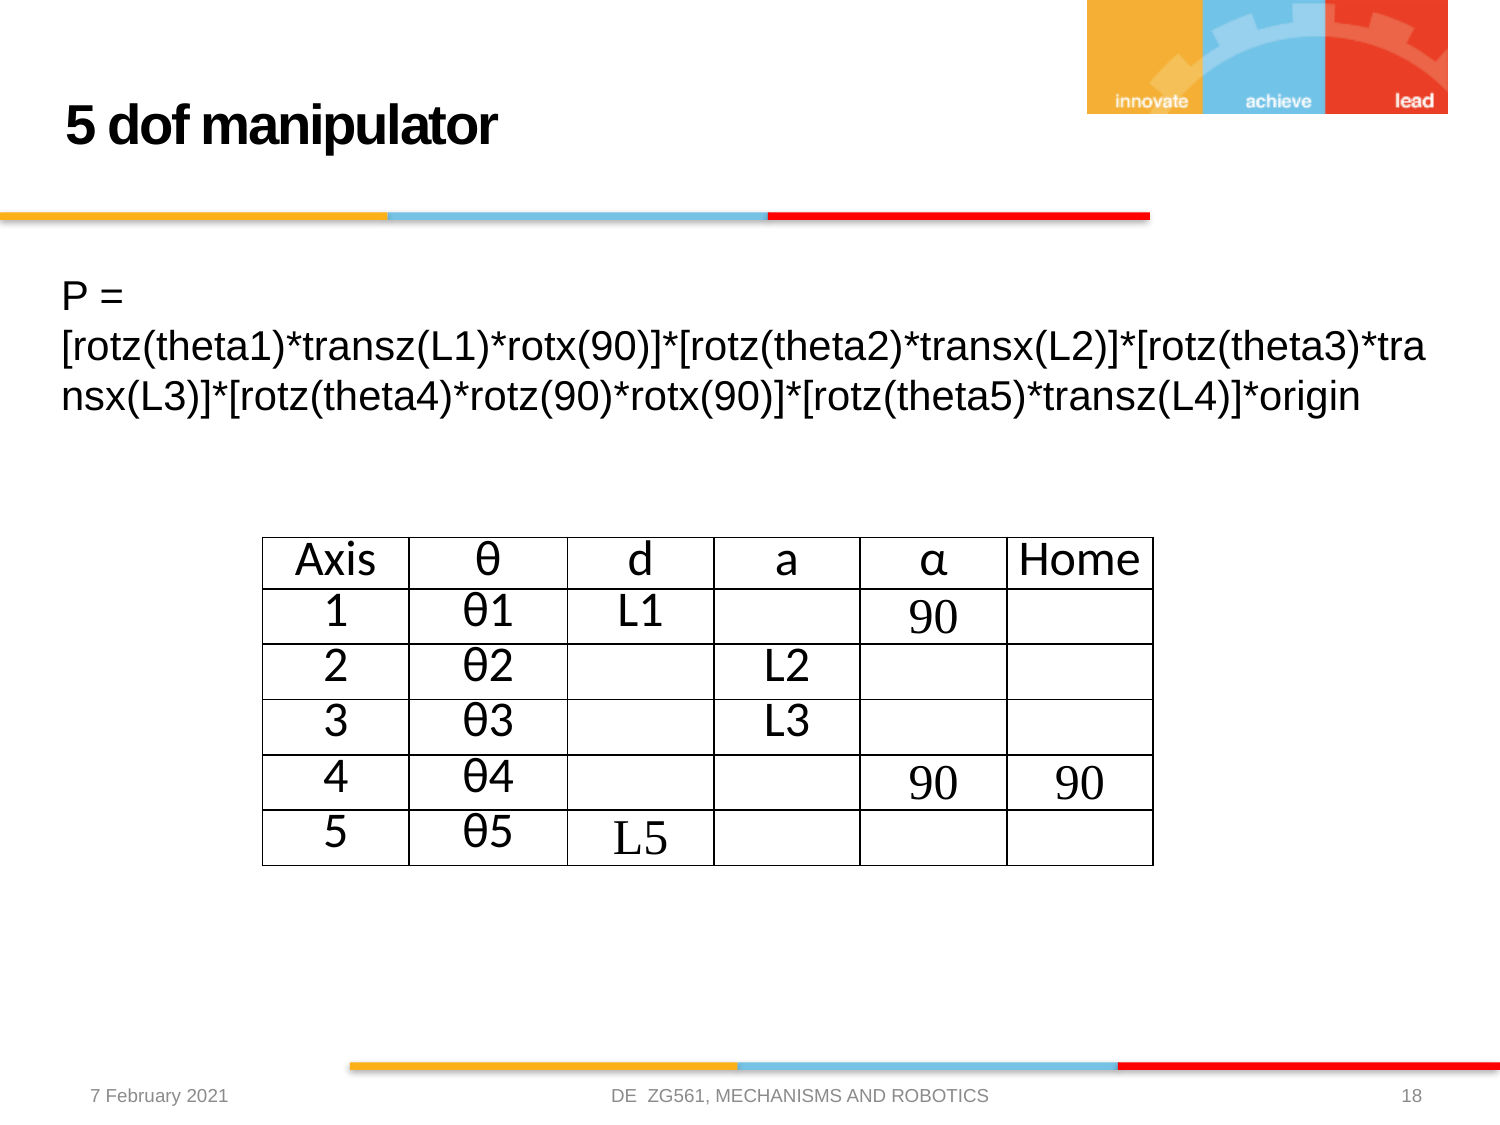

# 5 dof manipulator
P = [rotz(theta1)*transz(L1)*rotx(90)]*[rotz(theta2)*transx(L2)]*[rotz(theta3)*transx(L3)]*[rotz(theta4)*rotz(90)*rotx(90)]*[rotz(theta5)*transz(L4)]*origin
| Axis | θ | d | a | α | Home |
| --- | --- | --- | --- | --- | --- |
| 1 | θ1 | L1 |  | 90 |  |
| 2 | θ2 |  | L2 |  |  |
| 3 | θ3 |  | L3 |  |  |
| 4 | θ4 |  |  | 90 | 90 |
| 5 | θ5 | L5 |  |  |  |
DE  ZG561, MECHANISMS AND ROBOTICS
7 February 2021
18